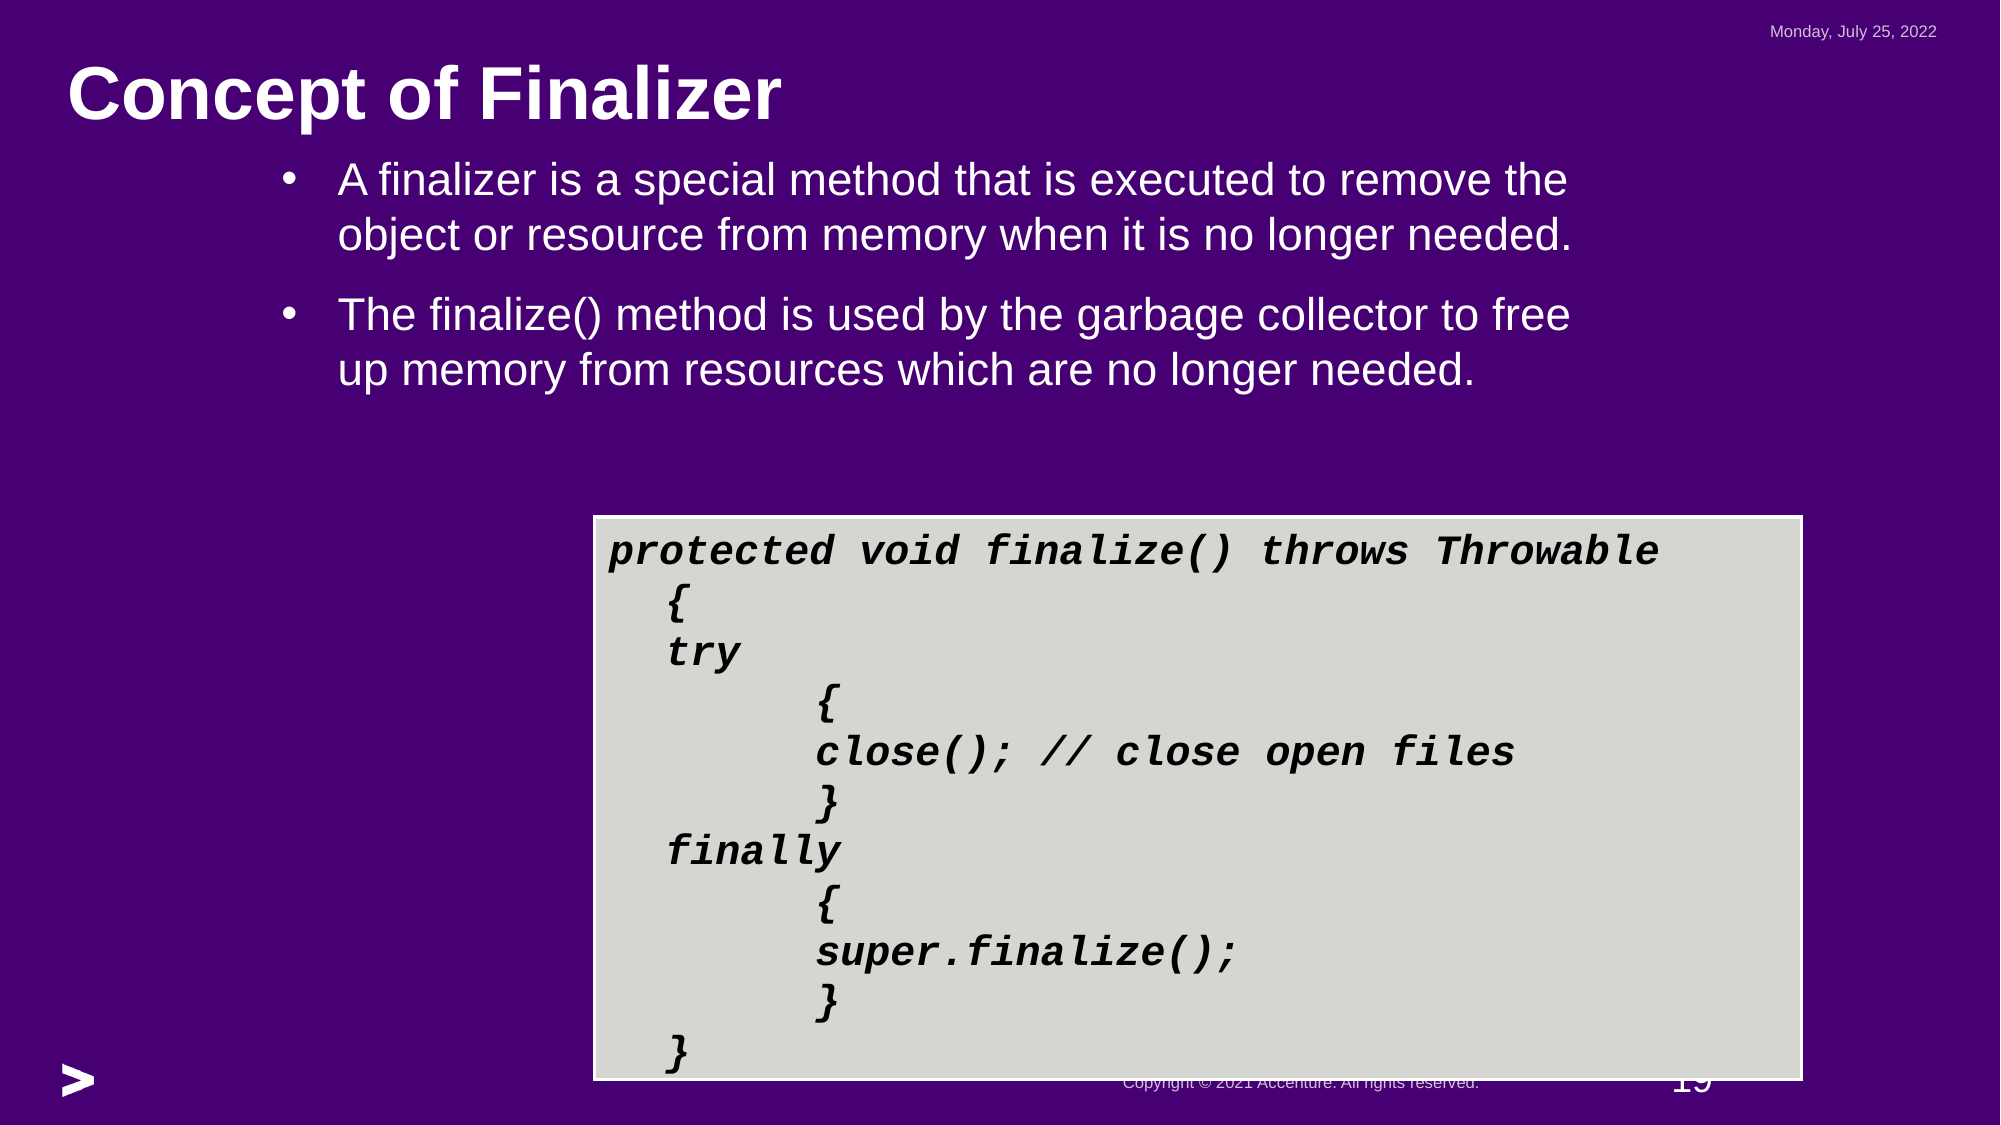

Monday, July 25, 2022
Concept of Finalizer
A finalizer is a special method that is executed to remove the object or resource from memory when it is no longer needed.
The finalize() method is used by the garbage collector to free up memory from resources which are no longer needed.
protected void finalize() throws Throwable
	{
	try
		{
		close(); // close open files
		}
	finally
		{
		super.finalize();
		}
	}
19
19